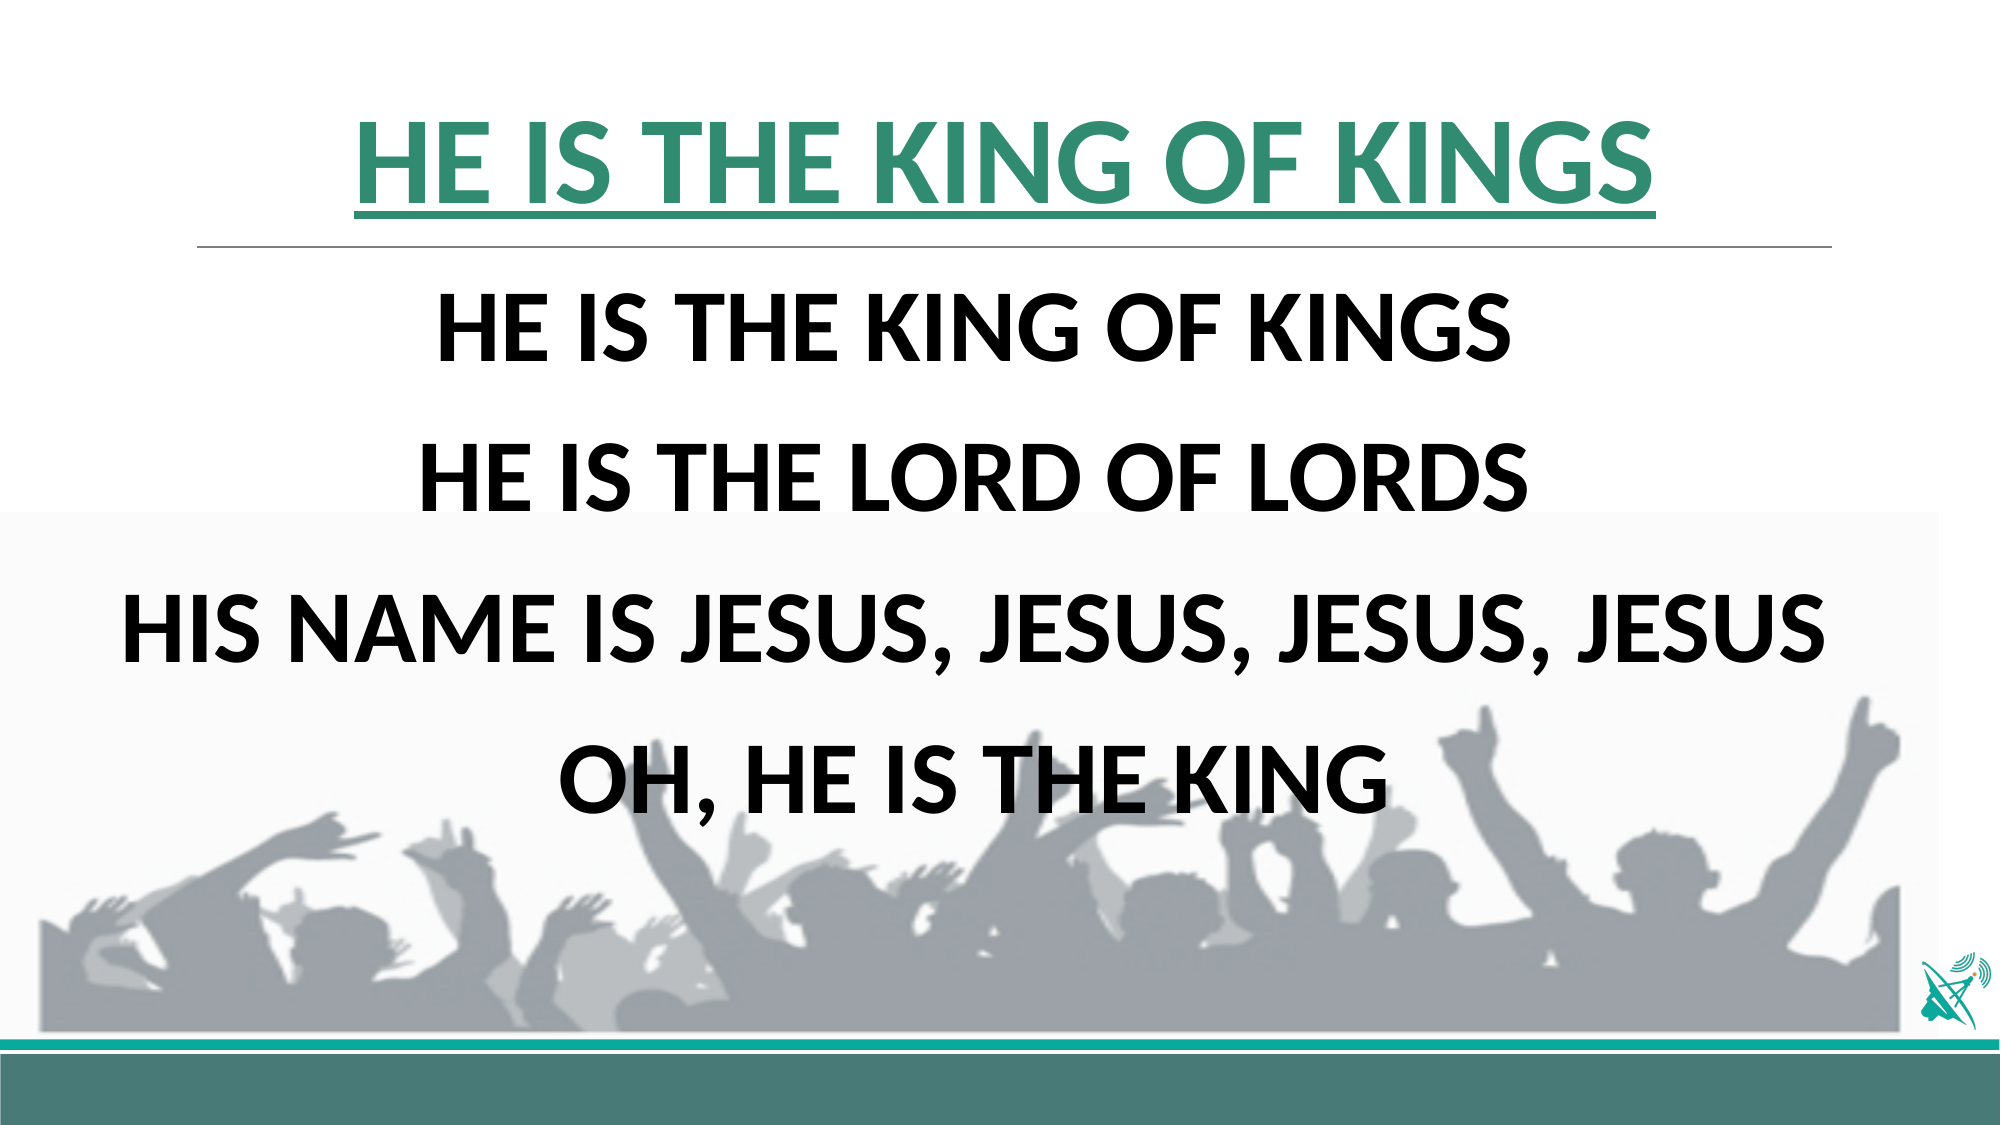

# HE IS THE KING OF KINGS
HE IS THE KING OF KINGS
HE IS THE LORD OF LORDS
HIS NAME IS JESUS, JESUS, JESUS, JESUS
OH, HE IS THE KING